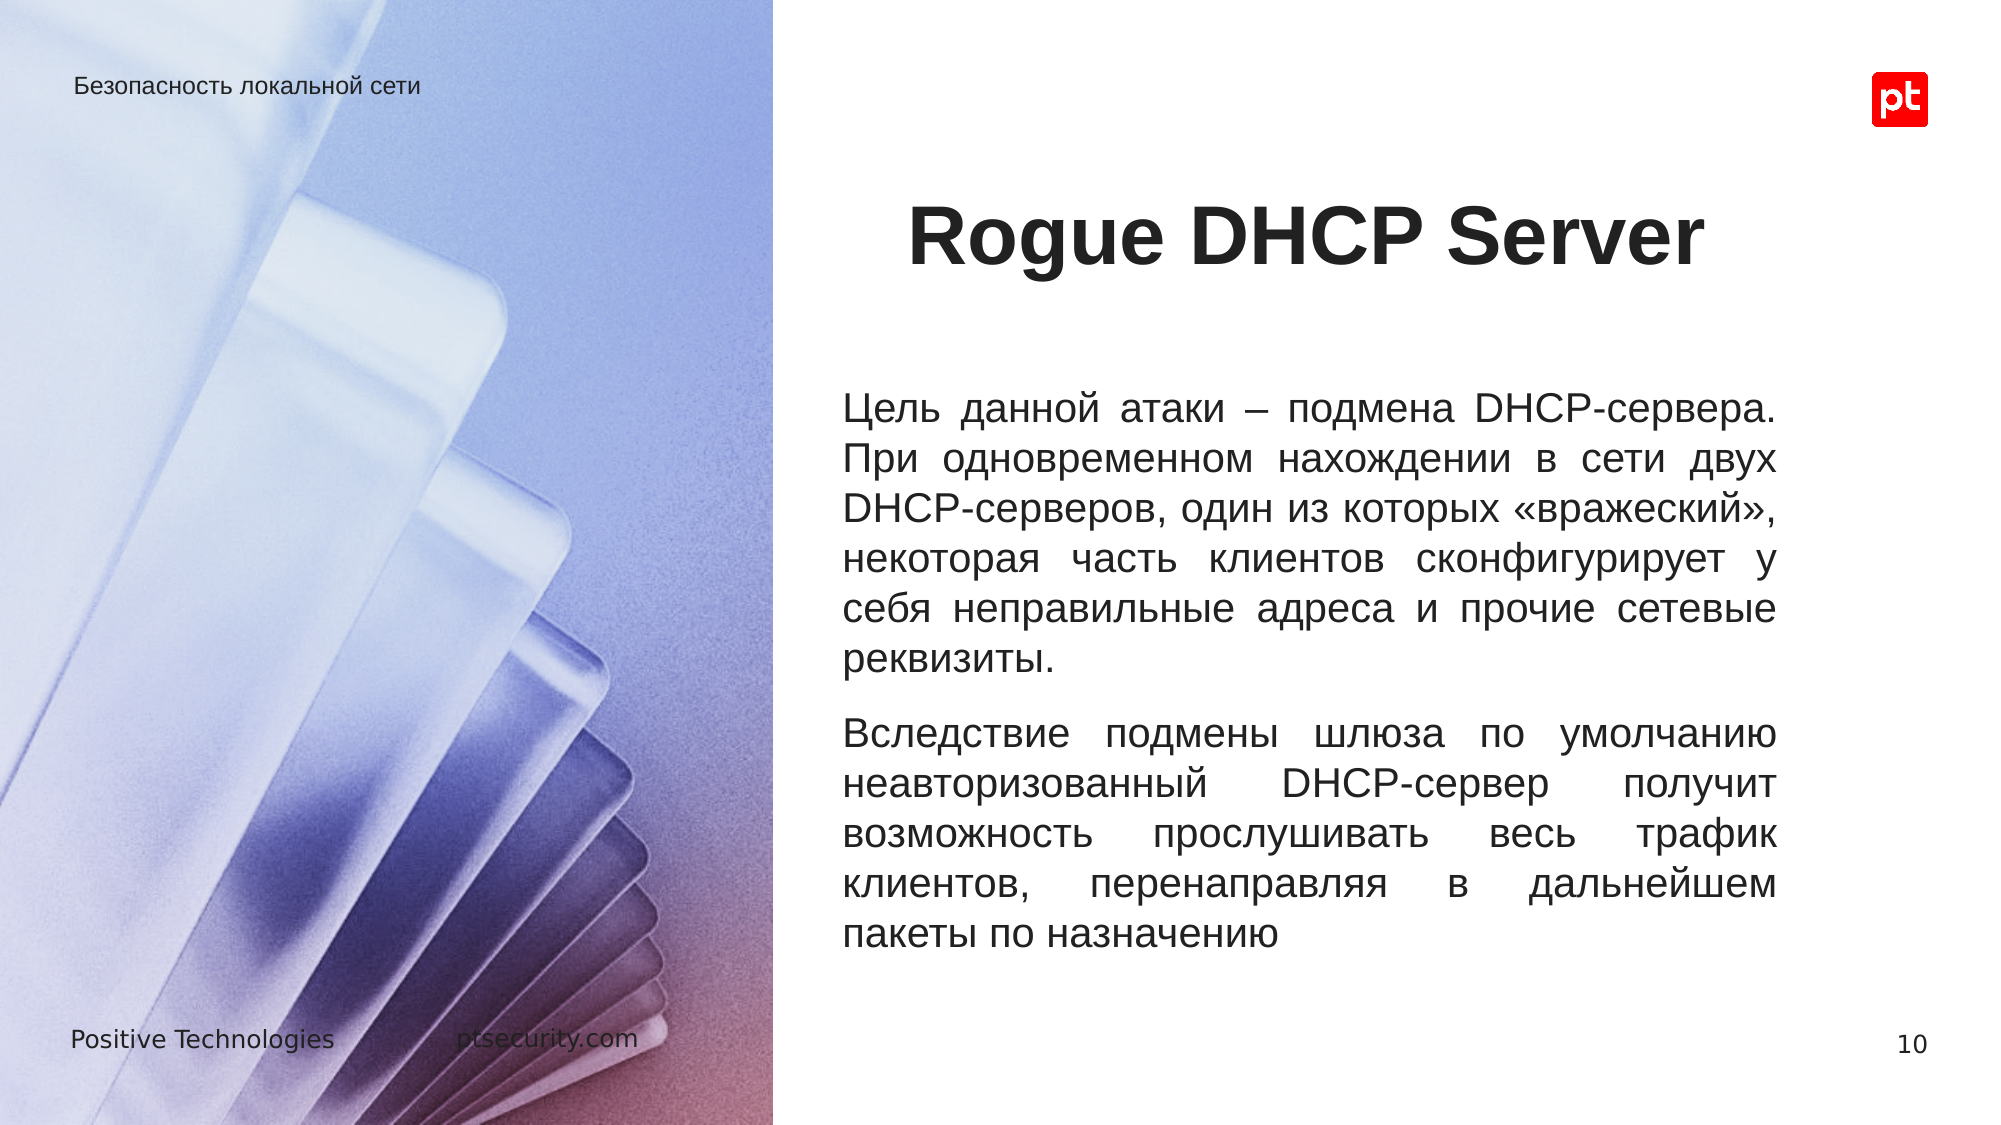

Безопасность локальной сети
# Rogue DHCP Server
Цель данной атаки – подмена DHCP-сервера. При одновременном нахождении в сети двух DHCP-серверов, один из которых «вражеский», некоторая часть клиентов сконфигурирует у себя неправильные адреса и прочие сетевые реквизиты.
Вследствие подмены шлюза по умолчанию неавторизованный DHCP-сервер получит возможность прослушивать весь трафик клиентов, перенаправляя в дальнейшем пакеты по назначению
10